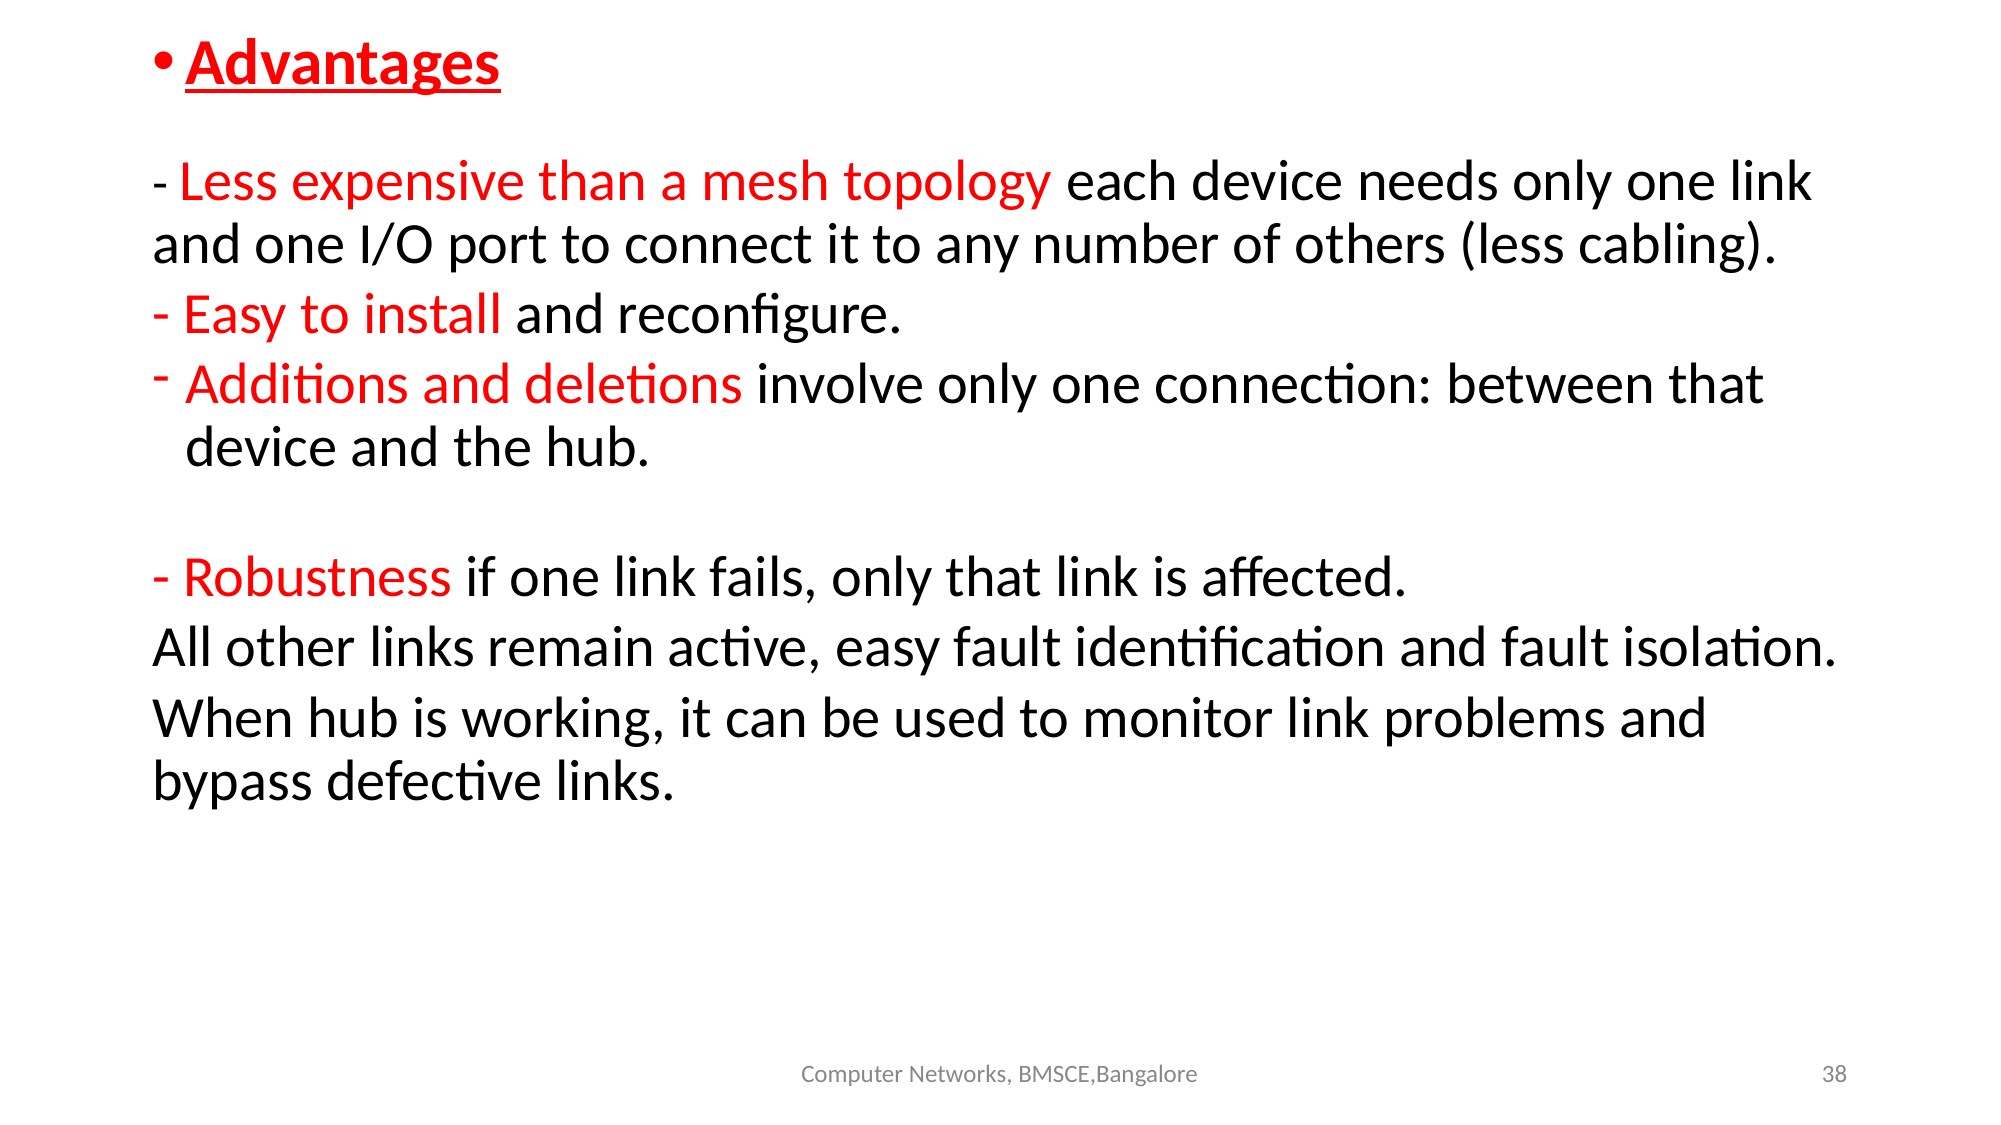

Advantages

- Less expensive than a mesh topology each device needs only one link and one I/O port to connect it to any number of others (less cabling).
- Easy to install and reconfigure.
Additions and deletions involve only one connection: between that device and the hub.

- Robustness if one link fails, only that link is affected.
All other links remain active, easy fault identification and fault isolation.
When hub is working, it can be used to monitor link problems and bypass defective links.

Computer Networks, BMSCE,Bangalore
38